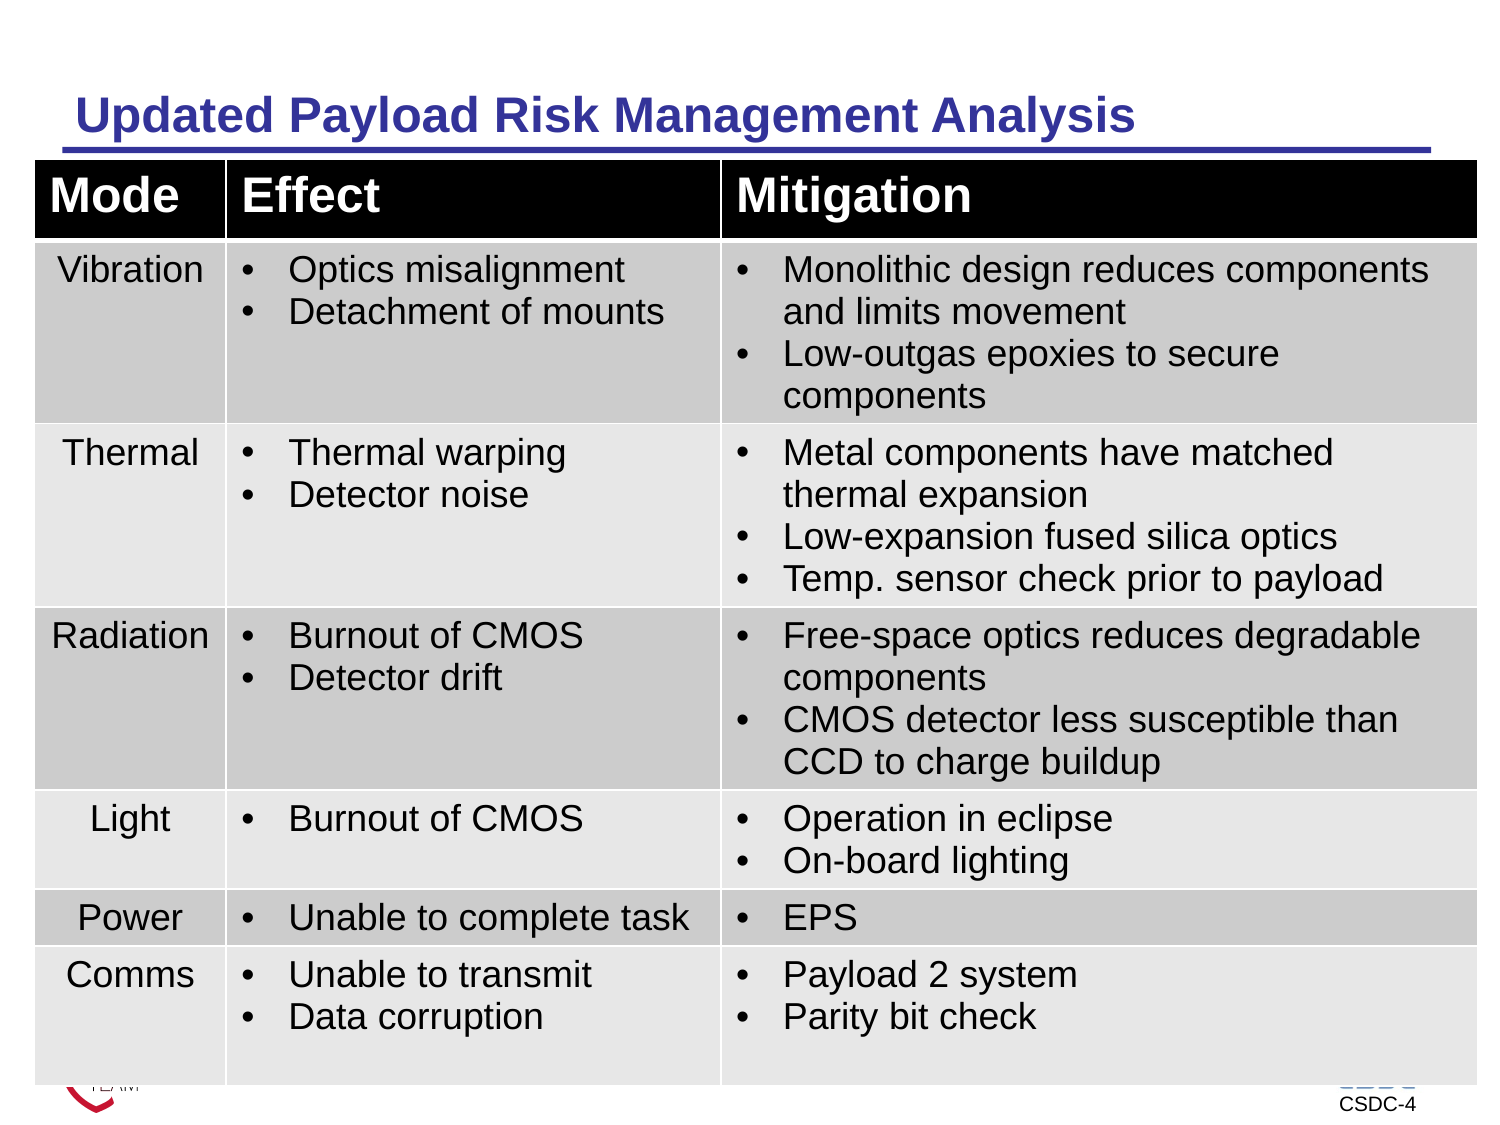

# Updated Payload Risk Management Analysis
| Mode | Effect | Mitigation |
| --- | --- | --- |
| Vibration | Optics misalignment Detachment of mounts | Monolithic design reduces components and limits movement Low-outgas epoxies to secure components |
| Thermal | Thermal warping Detector noise | Metal components have matched thermal expansion Low-expansion fused silica optics Temp. sensor check prior to payload |
| Radiation | Burnout of CMOS Detector drift | Free-space optics reduces degradable components CMOS detector less susceptible than CCD to charge buildup |
| Light | Burnout of CMOS | Operation in eclipse On-board lighting |
| Power | Unable to complete task | EPS |
| Comms | Unable to transmit Data corruption | Payload 2 system Parity bit check |
108
Queen’s University